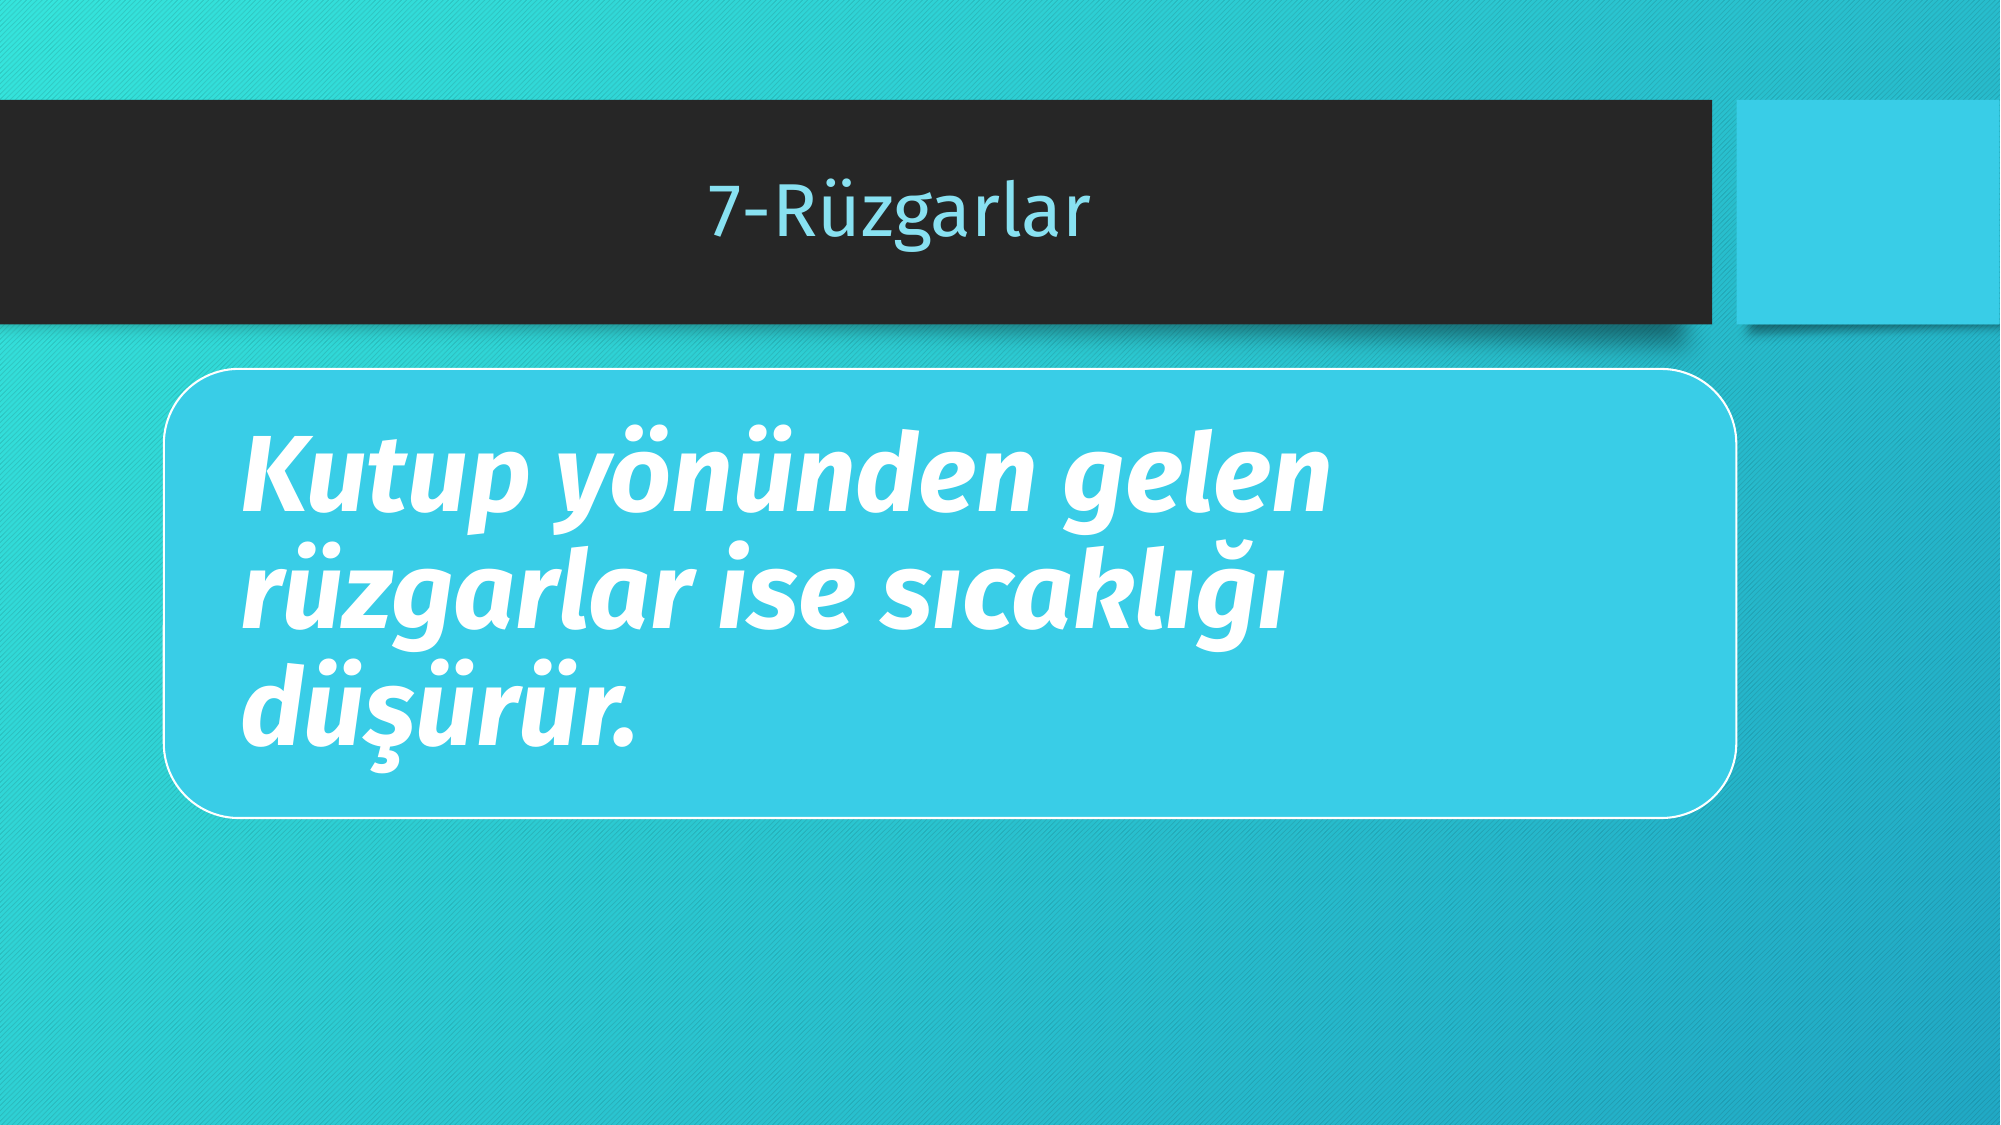

# 7-Rüzgarlar
Kutup yönünden gelen rüzgarlar ise sıcaklığı düşürür.